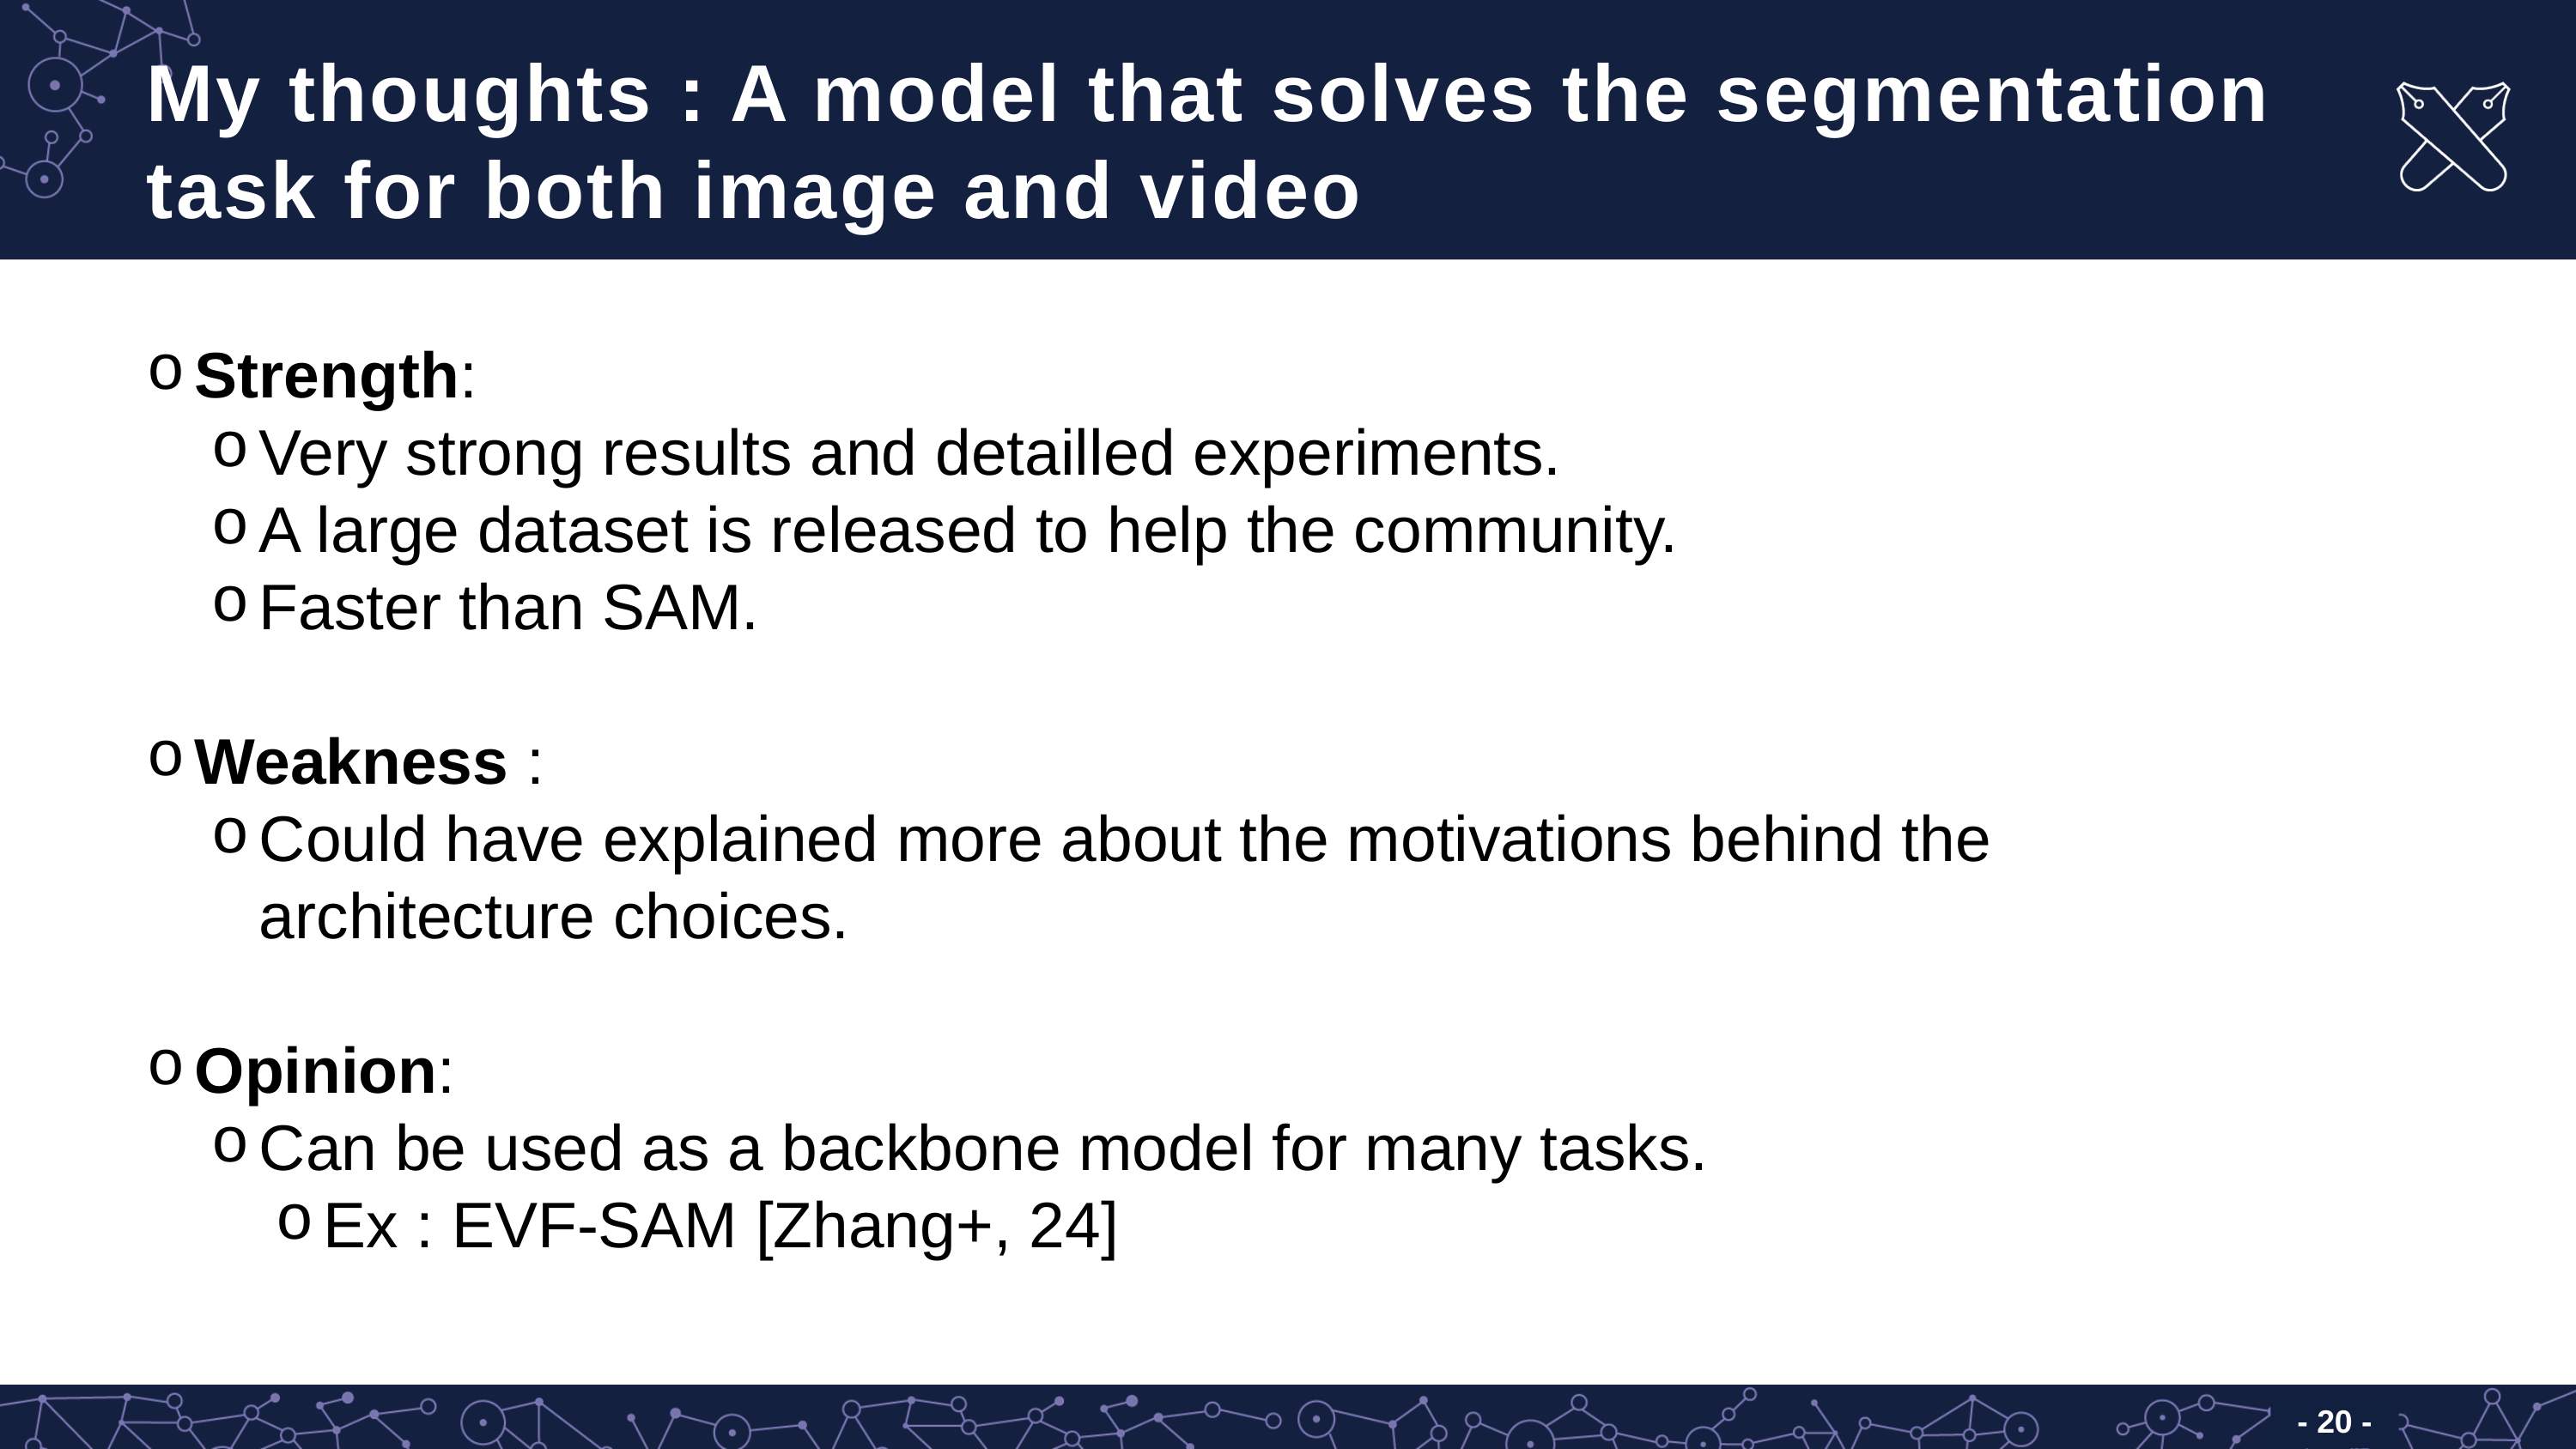

# My thoughts : A model that solves the segmentation task for both image and video
Strength:
Very strong results and detailled experiments.
A large dataset is released to help the community.
Faster than SAM.

Weakness :
Could have explained more about the motivations behind the architecture choices.

Opinion:
Can be used as a backbone model for many tasks.
Ex : EVF-SAM [Zhang+, 24]

- 20 -